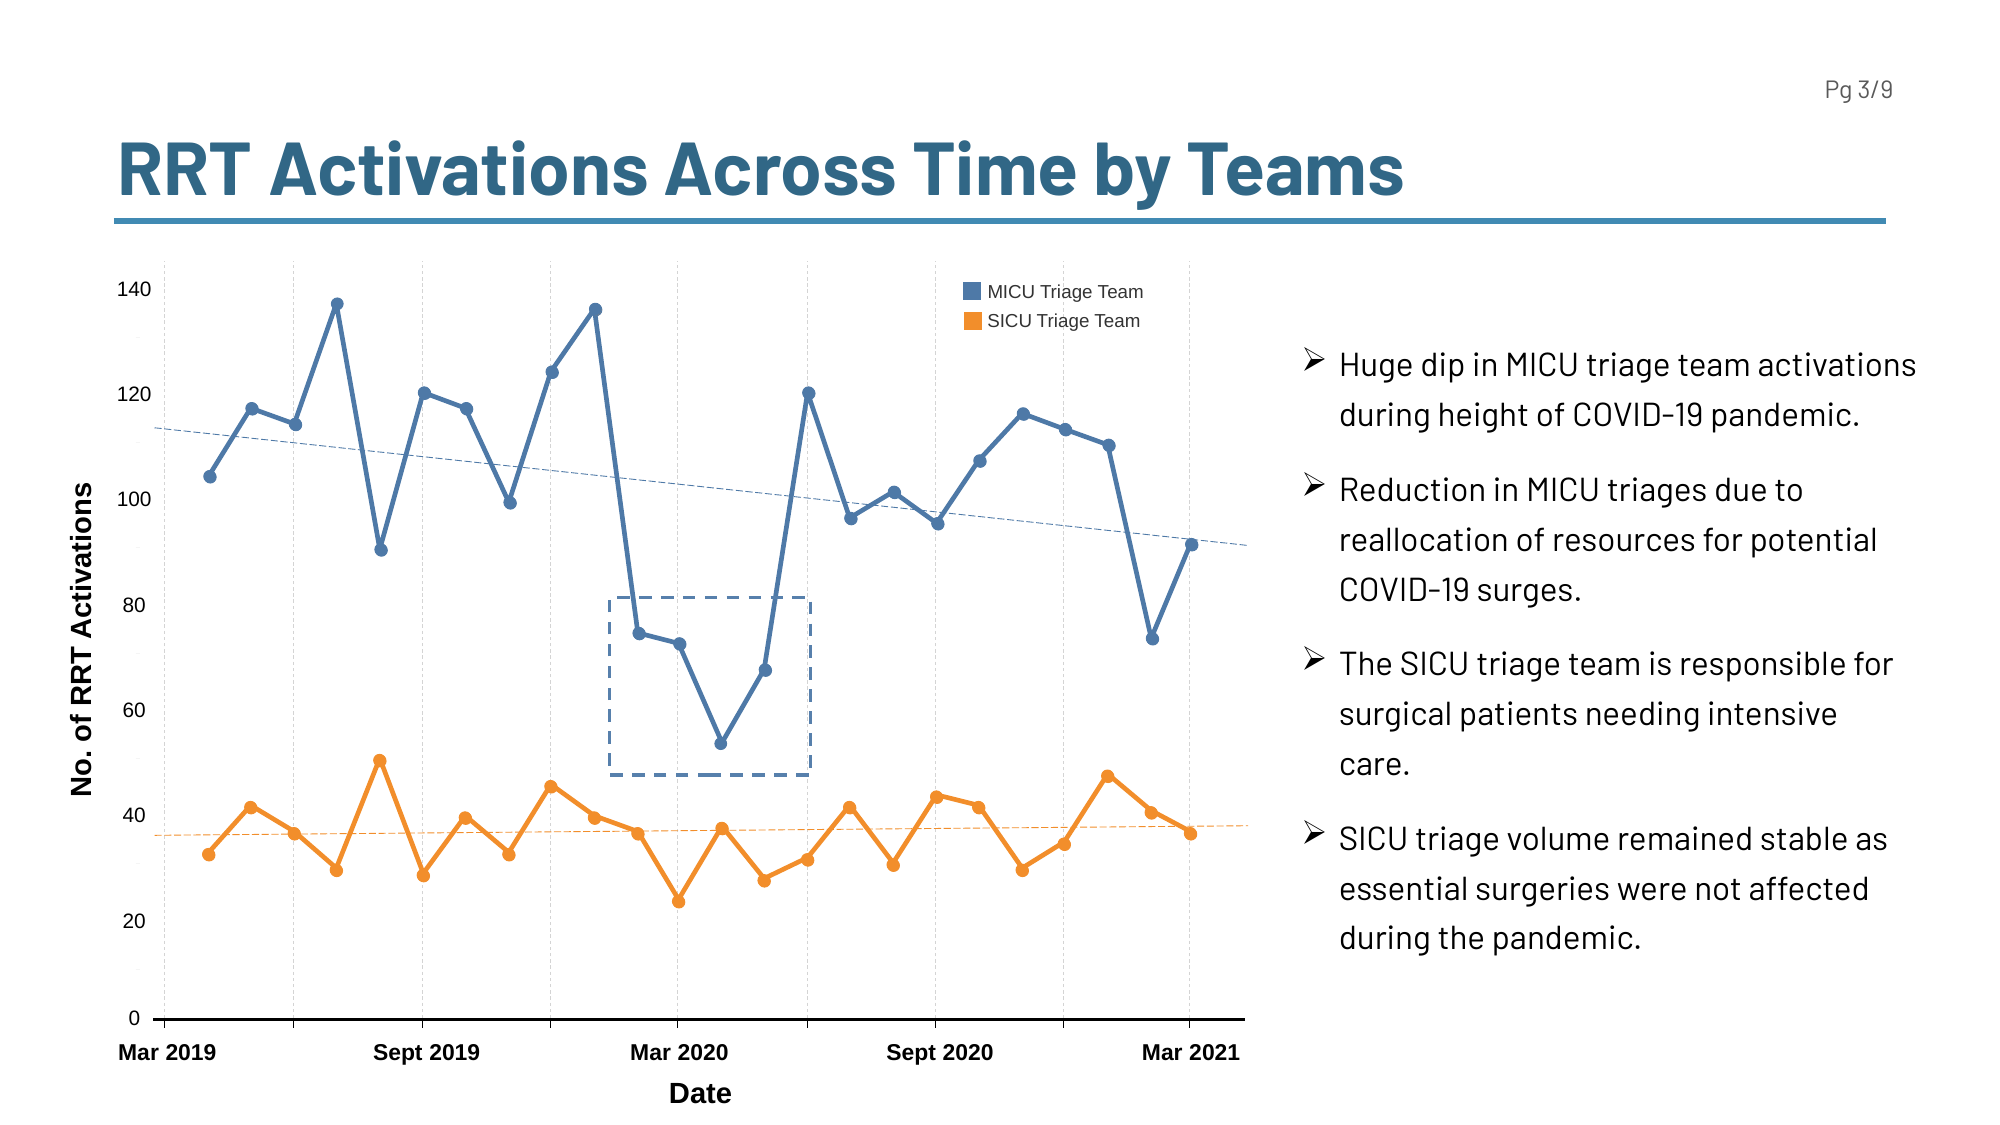

RRT Activations Across Time by Teams

140

120
100
80
60
40
20
0

MICU Triage Team

SICU Triage Team

No. of RRT Activations

Mar 2019
Sept 2019
Mar 2020
Sept 2020
Mar 2021
Date
Huge dip in MICU triage team activations during height of COVID-19 pandemic.
Reduction in MICU triages due to reallocation of resources for potential COVID-19 surges.
The SICU triage team is responsible for surgical patients needing intensive care.
SICU triage volume remained stable as essential surgeries were not affected during the pandemic.